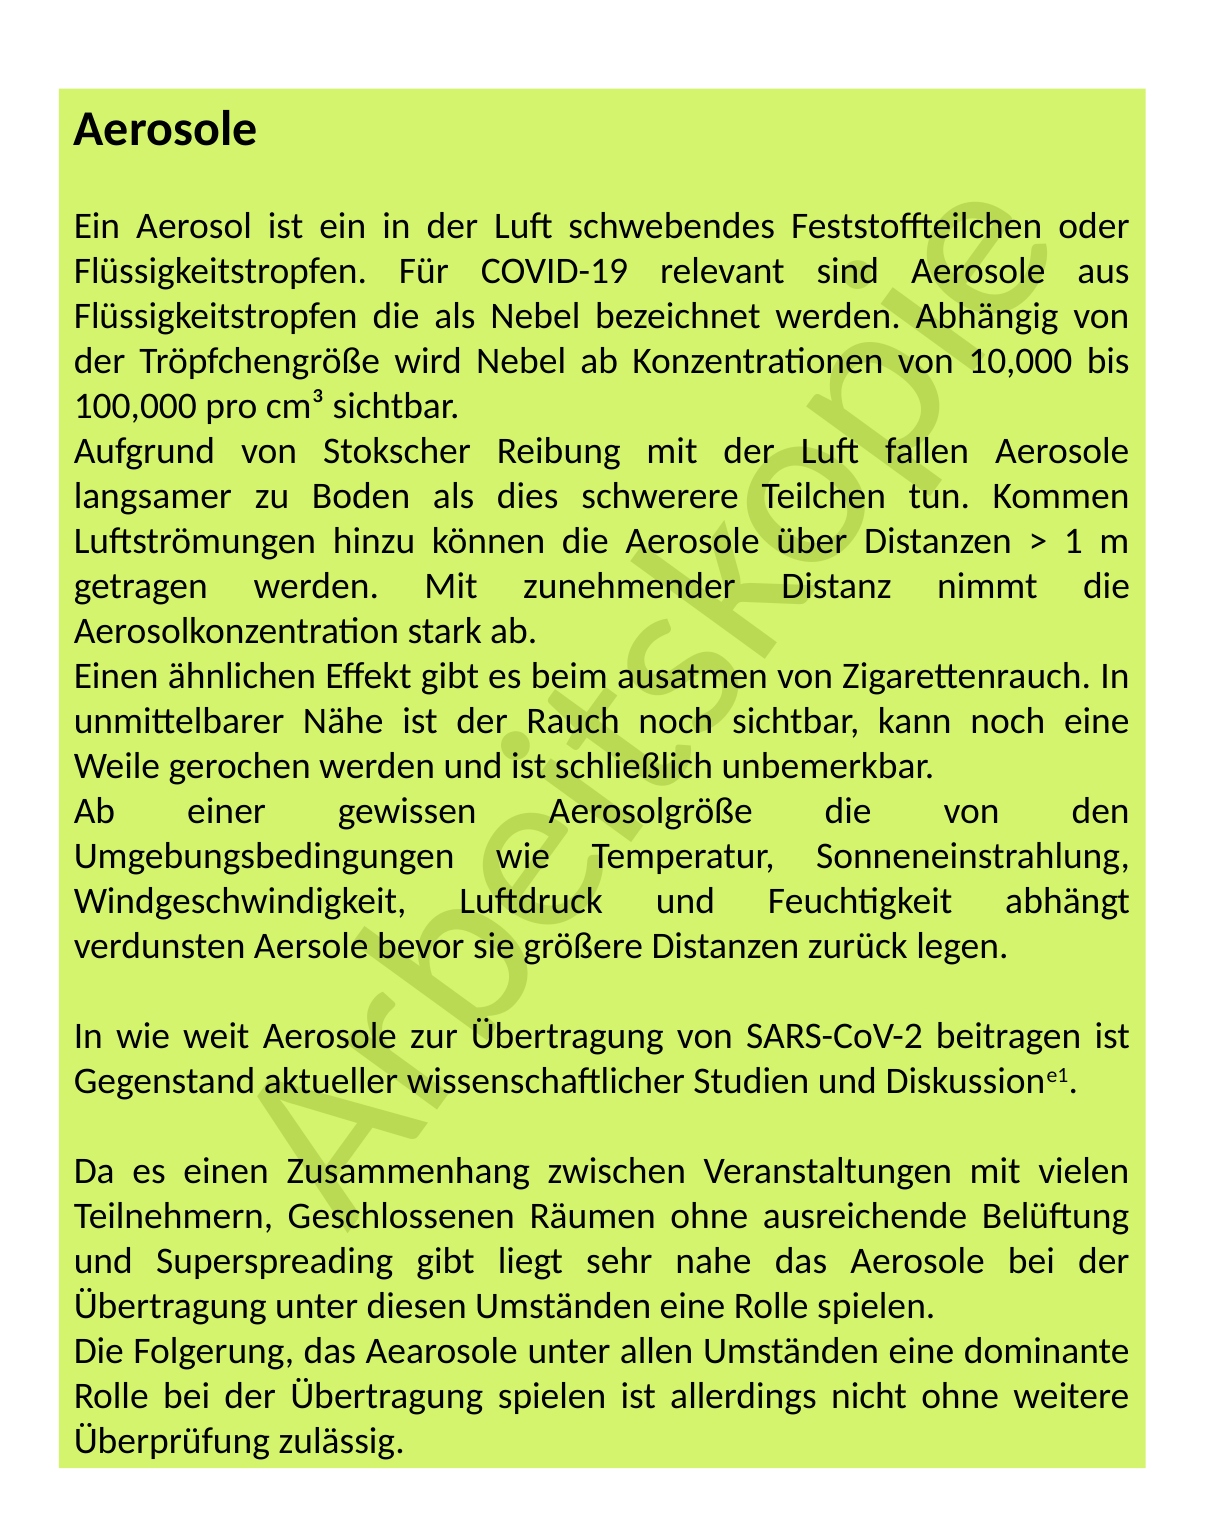

Aerosole

Ein Aerosol ist ein in der Luft schwebendes Feststoffteilchen oder Flüssigkeitstropfen. Für COVID-19 relevant sind Aerosole aus Flüssigkeitstropfen die als Nebel bezeichnet werden. Abhängig von der Tröpfchengröße wird Nebel ab Konzentrationen von 10,000 bis 100,000 pro cm³ sichtbar.
Aufgrund von Stokscher Reibung mit der Luft fallen Aerosole langsamer zu Boden als dies schwerere Teilchen tun. Kommen Luftströmungen hinzu können die Aerosole über Distanzen > 1 m getragen werden. Mit zunehmender Distanz nimmt die Aerosolkonzentration stark ab.
Einen ähnlichen Effekt gibt es beim ausatmen von Zigarettenrauch. In unmittelbarer Nähe ist der Rauch noch sichtbar, kann noch eine Weile gerochen werden und ist schließlich unbemerkbar.
Ab einer gewissen Aerosolgröße die von den Umgebungsbedingungen wie Temperatur, Sonneneinstrahlung, Windgeschwindigkeit, Luftdruck und Feuchtigkeit abhängt verdunsten Aersole bevor sie größere Distanzen zurück legen.

In wie weit Aerosole zur Übertragung von SARS-CoV-2 beitragen ist Gegenstand aktueller wissenschaftlicher Studien und Diskussione1.

Da es einen Zusammenhang zwischen Veranstaltungen mit vielen Teilnehmern, Geschlossenen Räumen ohne ausreichende Belüftung und Superspreading gibt liegt sehr nahe das Aerosole bei der Übertragung unter diesen Umständen eine Rolle spielen.
Die Folgerung, das Aearosole unter allen Umständen eine dominante Rolle bei der Übertragung spielen ist allerdings nicht ohne weitere Überprüfung zulässig.